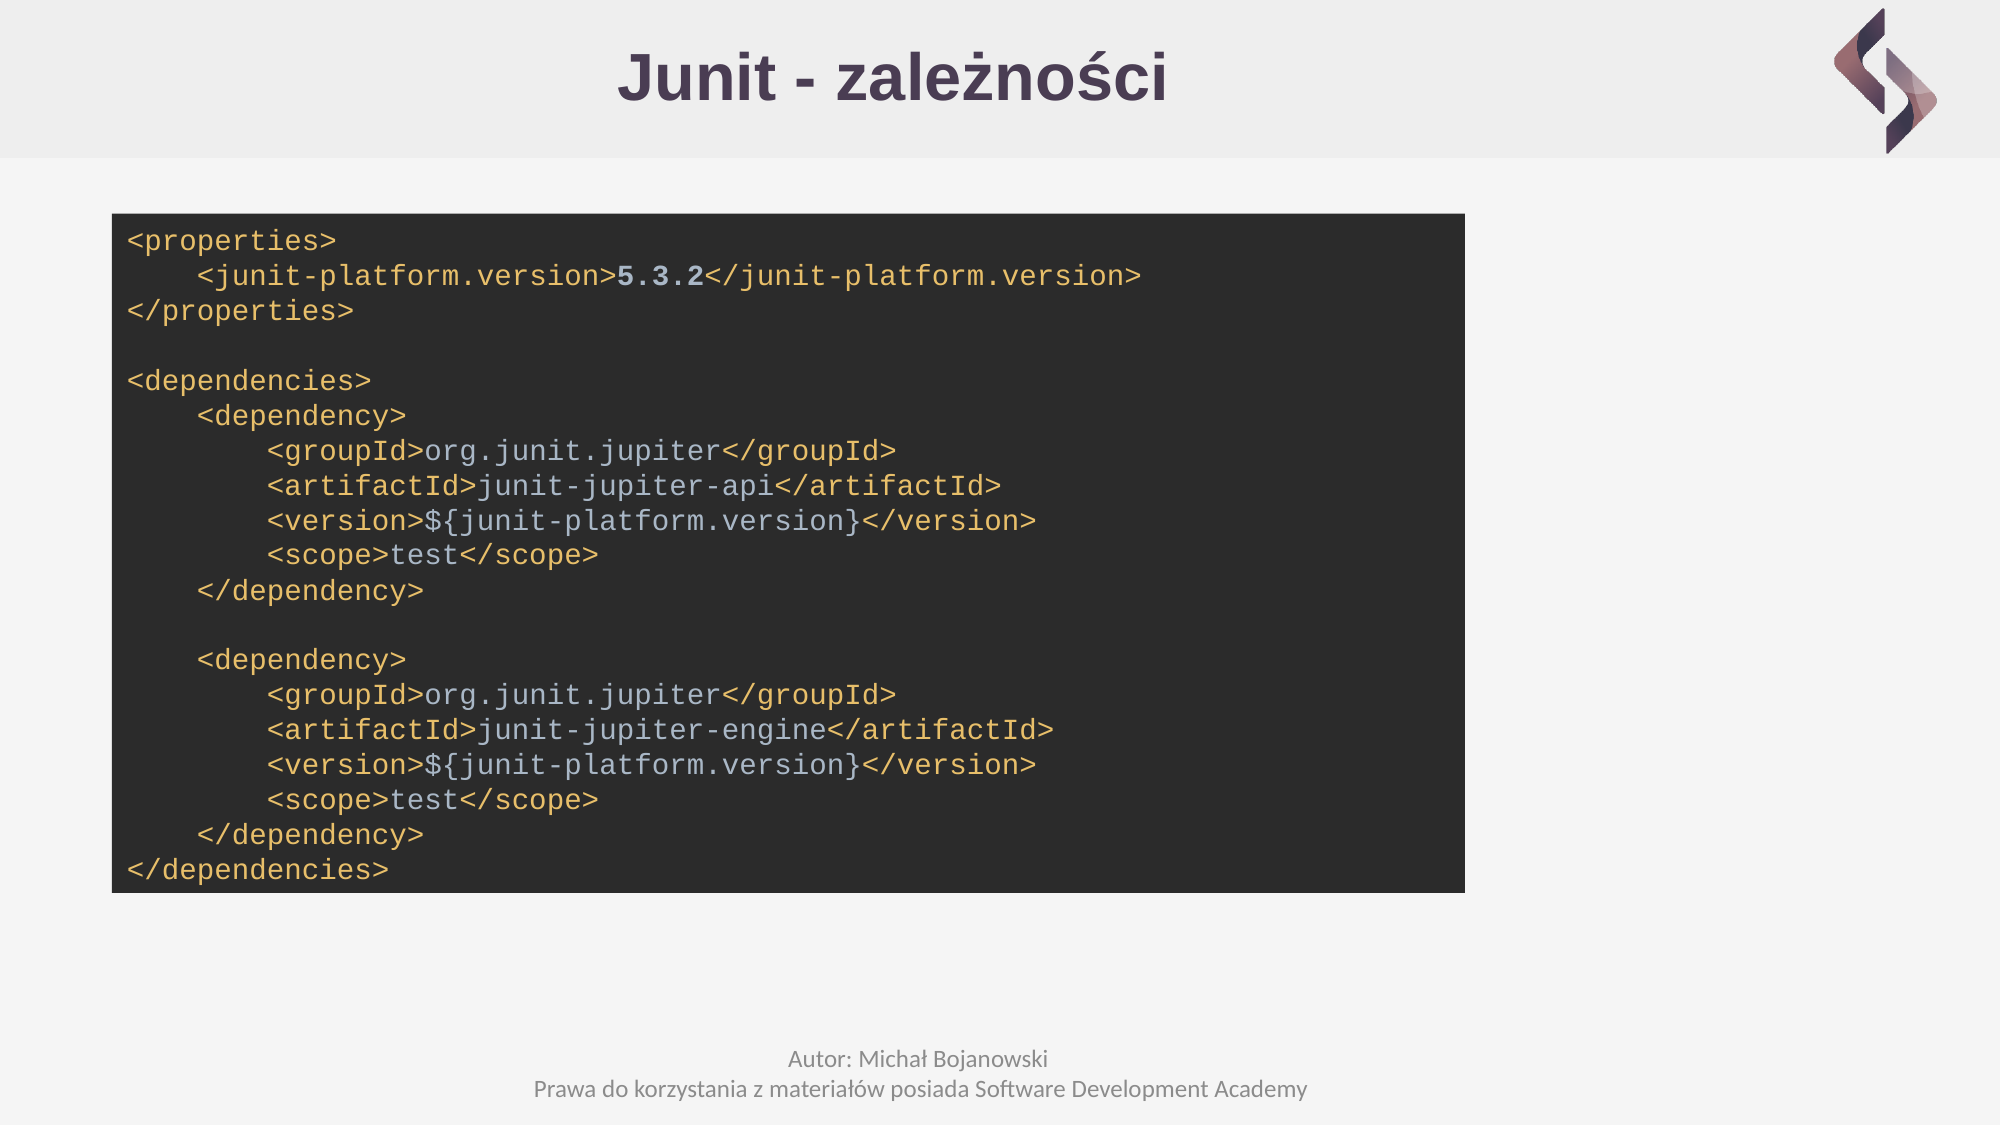

# Junit - zależności
<properties>
    <junit-platform.version>5.3.2</junit-platform.version>
</properties>
<dependencies>
    <dependency>
        <groupId>org.junit.jupiter</groupId>
        <artifactId>junit-jupiter-api</artifactId>
        <version>${junit-platform.version}</version>
        <scope>test</scope>
    </dependency>
    <dependency>
        <groupId>org.junit.jupiter</groupId>
        <artifactId>junit-jupiter-engine</artifactId>
        <version>${junit-platform.version}</version>
        <scope>test</scope>
    </dependency>
</dependencies>
Autor: Michał Bojanowski
Prawa do korzystania z materiałów posiada Software Development Academy